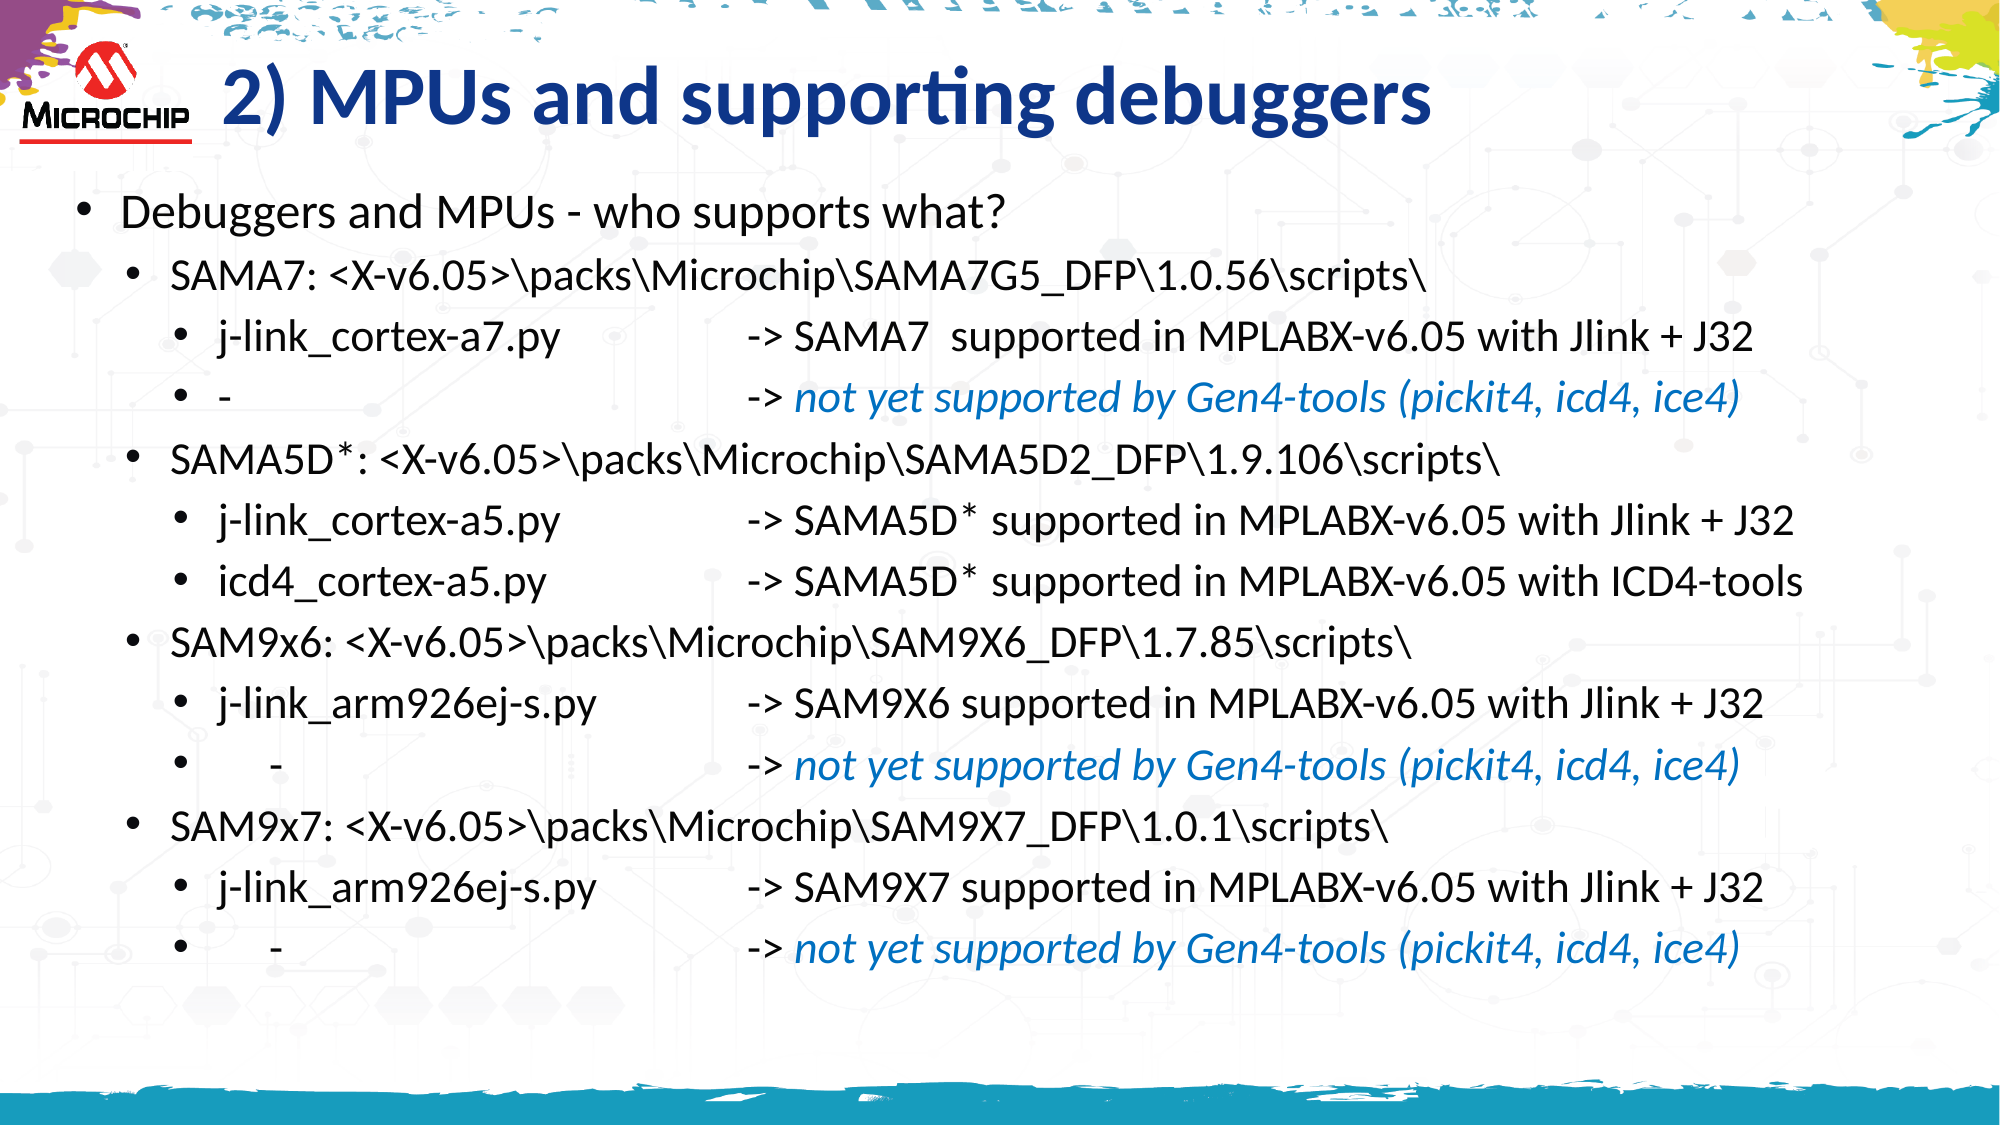

# 2) MPUs and supporting debuggers
Debuggers and MPUs - who supports what?
SAMA7: <X-v6.05>\packs\Microchip\SAMA7G5_DFP\1.0.56\scripts\
j-link_cortex-a7.py	-> SAMA7  supported in MPLABX-v6.05 with Jlink + J32
-	-> not yet supported by Gen4-tools (pickit4, icd4, ice4)
SAMA5D*: <X-v6.05>\packs\Microchip\SAMA5D2_DFP\1.9.106\scripts\
j-link_cortex-a5.py	-> SAMA5D* supported in MPLABX-v6.05 with Jlink + J32
icd4_cortex-a5.py	-> SAMA5D* supported in MPLABX-v6.05 with ICD4-tools
SAM9x6: <X-v6.05>\packs\Microchip\SAM9X6_DFP\1.7.85\scripts\
j-link_arm926ej-s.py	-> SAM9X6 supported in MPLABX-v6.05 with Jlink + J32
     -	-> not yet supported by Gen4-tools (pickit4, icd4, ice4)
SAM9x7: <X-v6.05>\packs\Microchip\SAM9X7_DFP\1.0.1\scripts\
j-link_arm926ej-s.py	-> SAM9X7 supported in MPLABX-v6.05 with Jlink + J32
     -	-> not yet supported by Gen4-tools (pickit4, icd4, ice4)